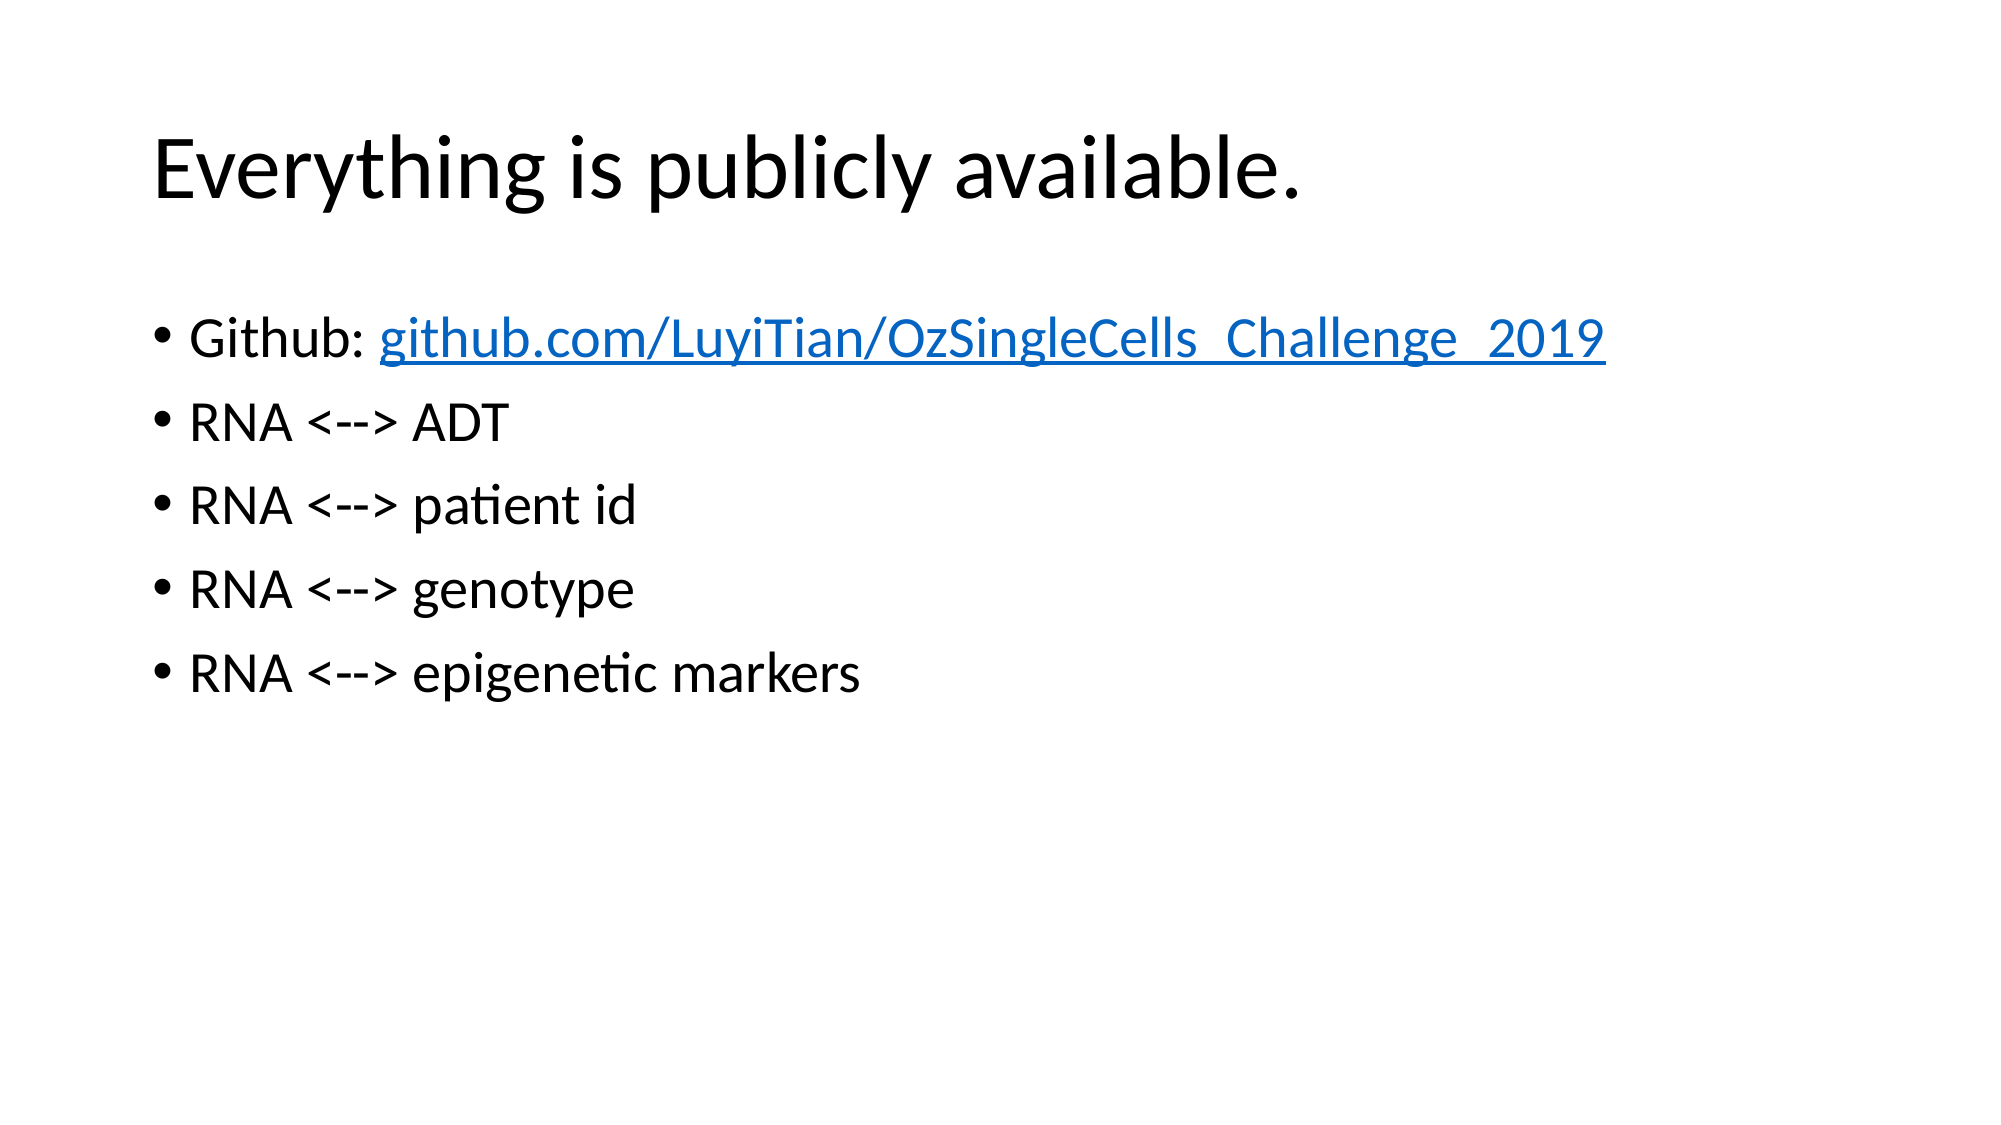

# Everything is publicly available.
Github: github.com/LuyiTian/OzSingleCells_Challenge_2019
RNA <--> ADT
RNA <--> patient id
RNA <--> genotype
RNA <--> epigenetic markers